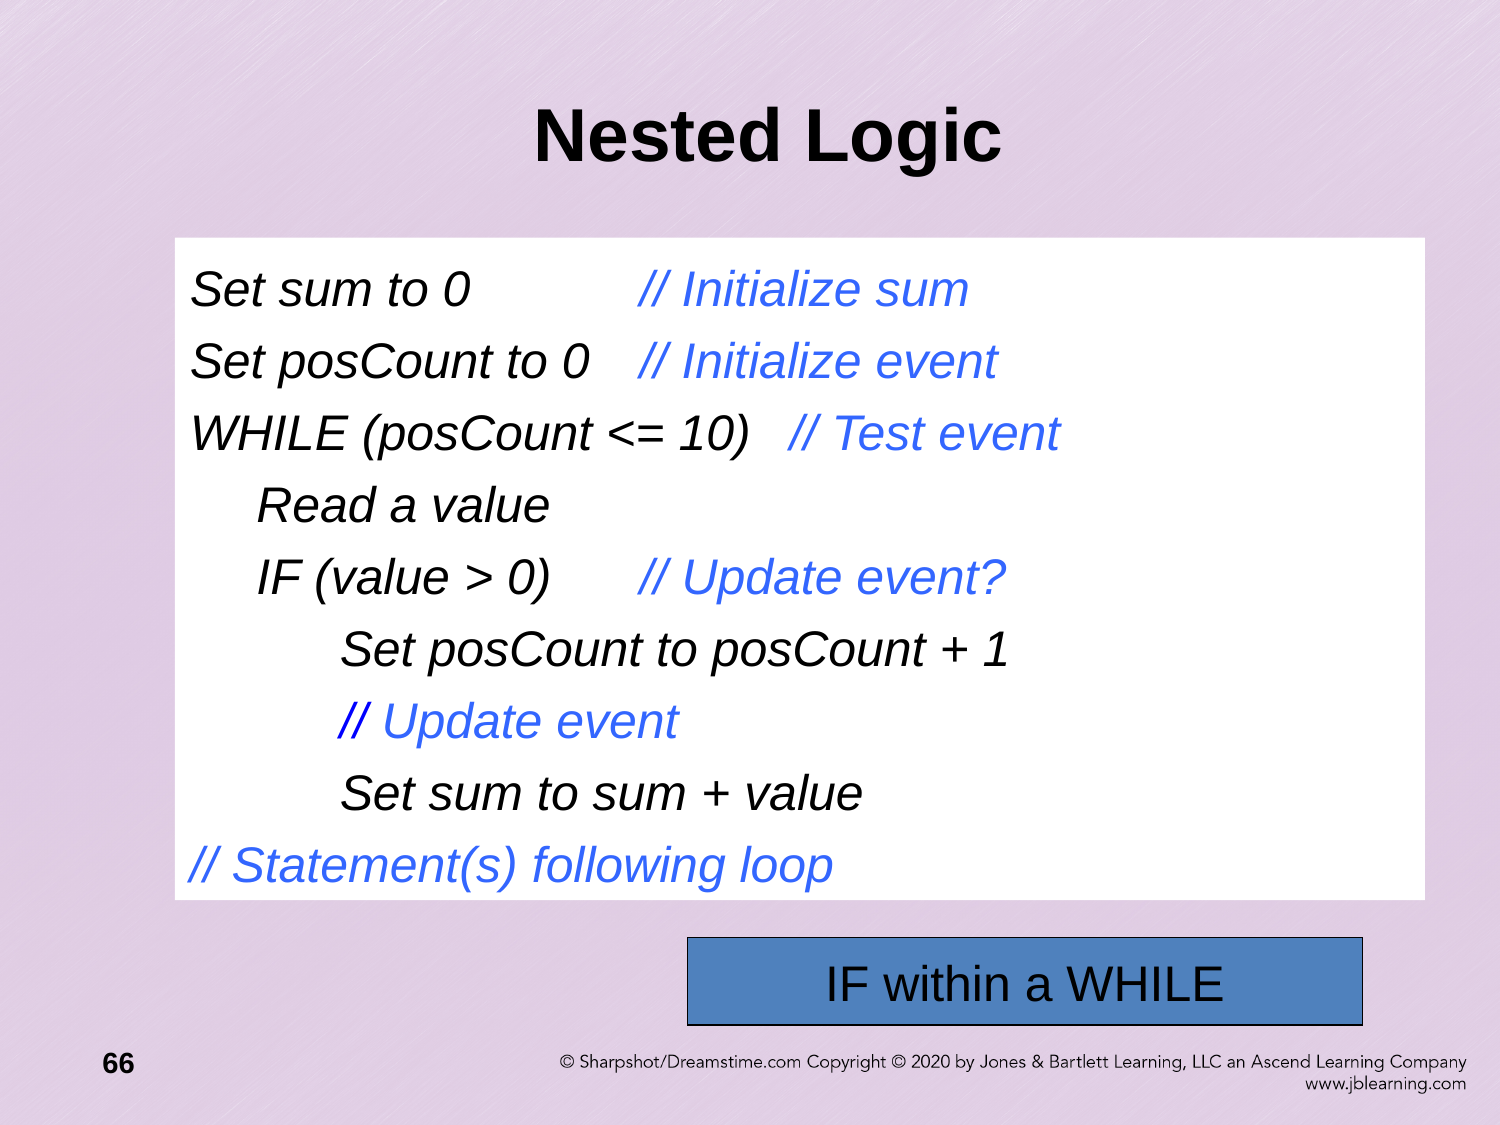

Nested Logic
Set sum to 0		// Initialize sum
Set posCount to 0	// Initialize event
WHILE (posCount <= 10)	// Test event
    	Read a value
    	IF (value > 0) 	// Update event?
		Set posCount to posCount + 1
		// Update event
        	Set sum to sum + value
// Statement(s) following loop
IF within a WHILE
66